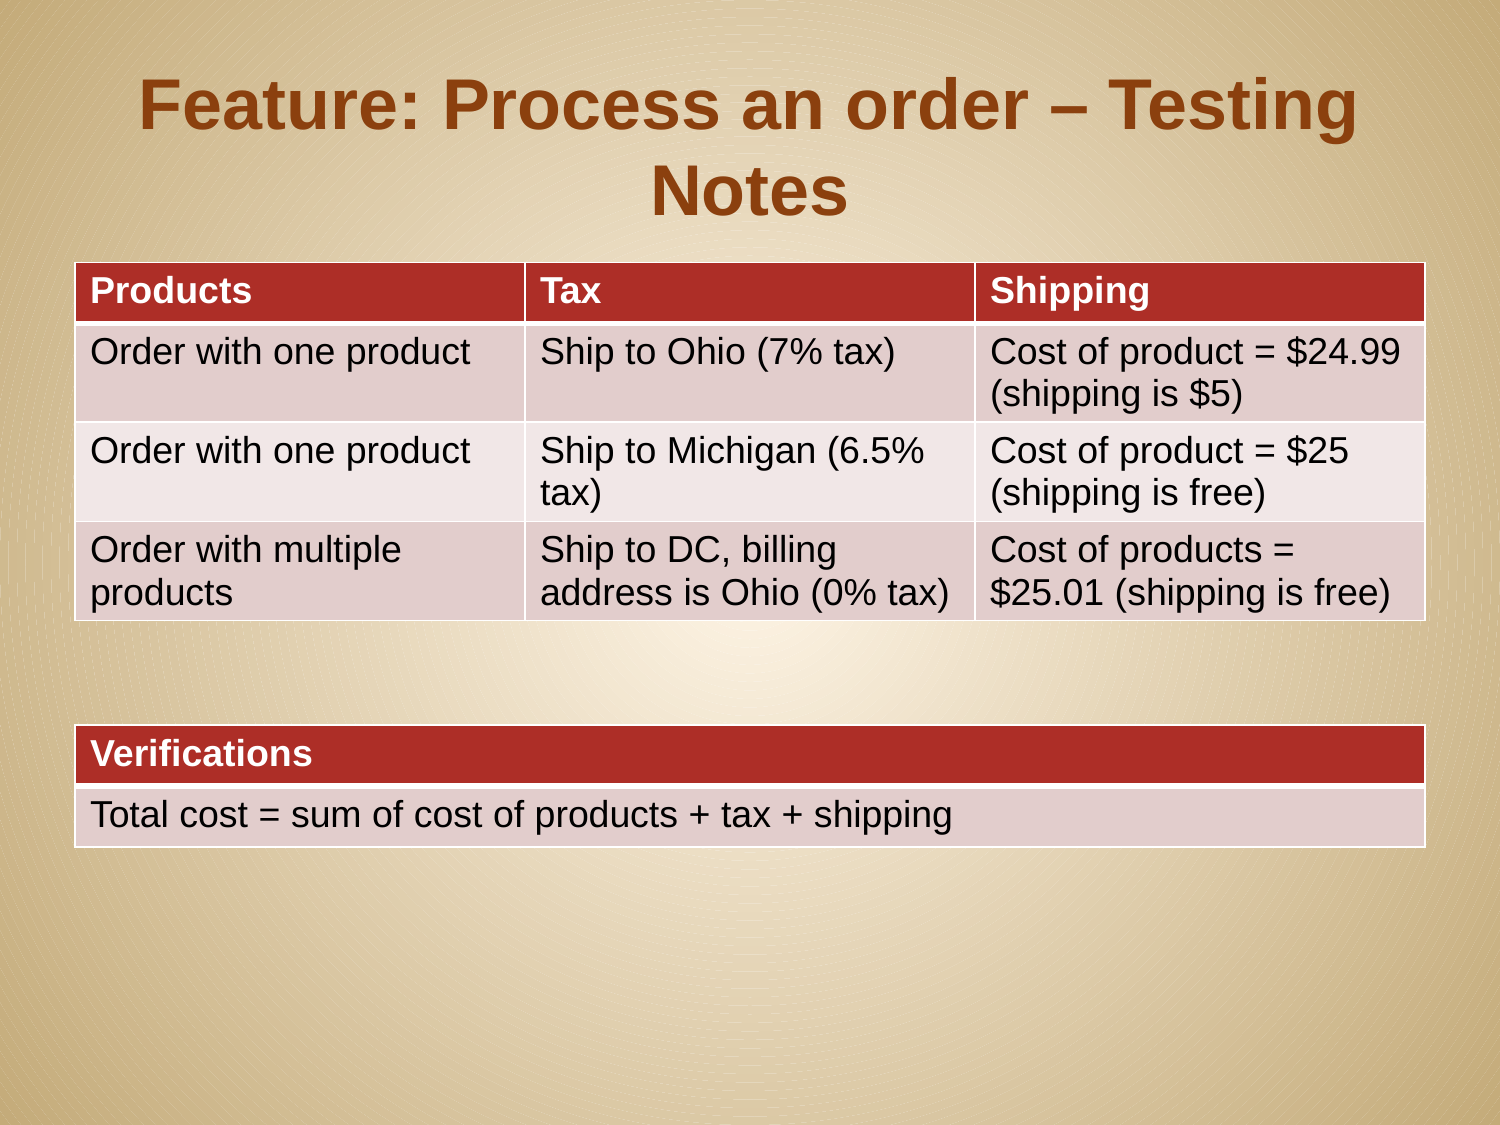

# Feature: Process an order – Testing Notes
| Products | Tax | Shipping |
| --- | --- | --- |
| Order with one product | Ship to Ohio (7% tax) | Cost of product = $24.99 (shipping is $5) |
| Order with one product | Ship to Michigan (6.5% tax) | Cost of product = $25 (shipping is free) |
| Order with multiple products | Ship to DC, billing address is Ohio (0% tax) | Cost of products = $25.01 (shipping is free) |
| Verifications |
| --- |
| Total cost = sum of cost of products + tax + shipping |